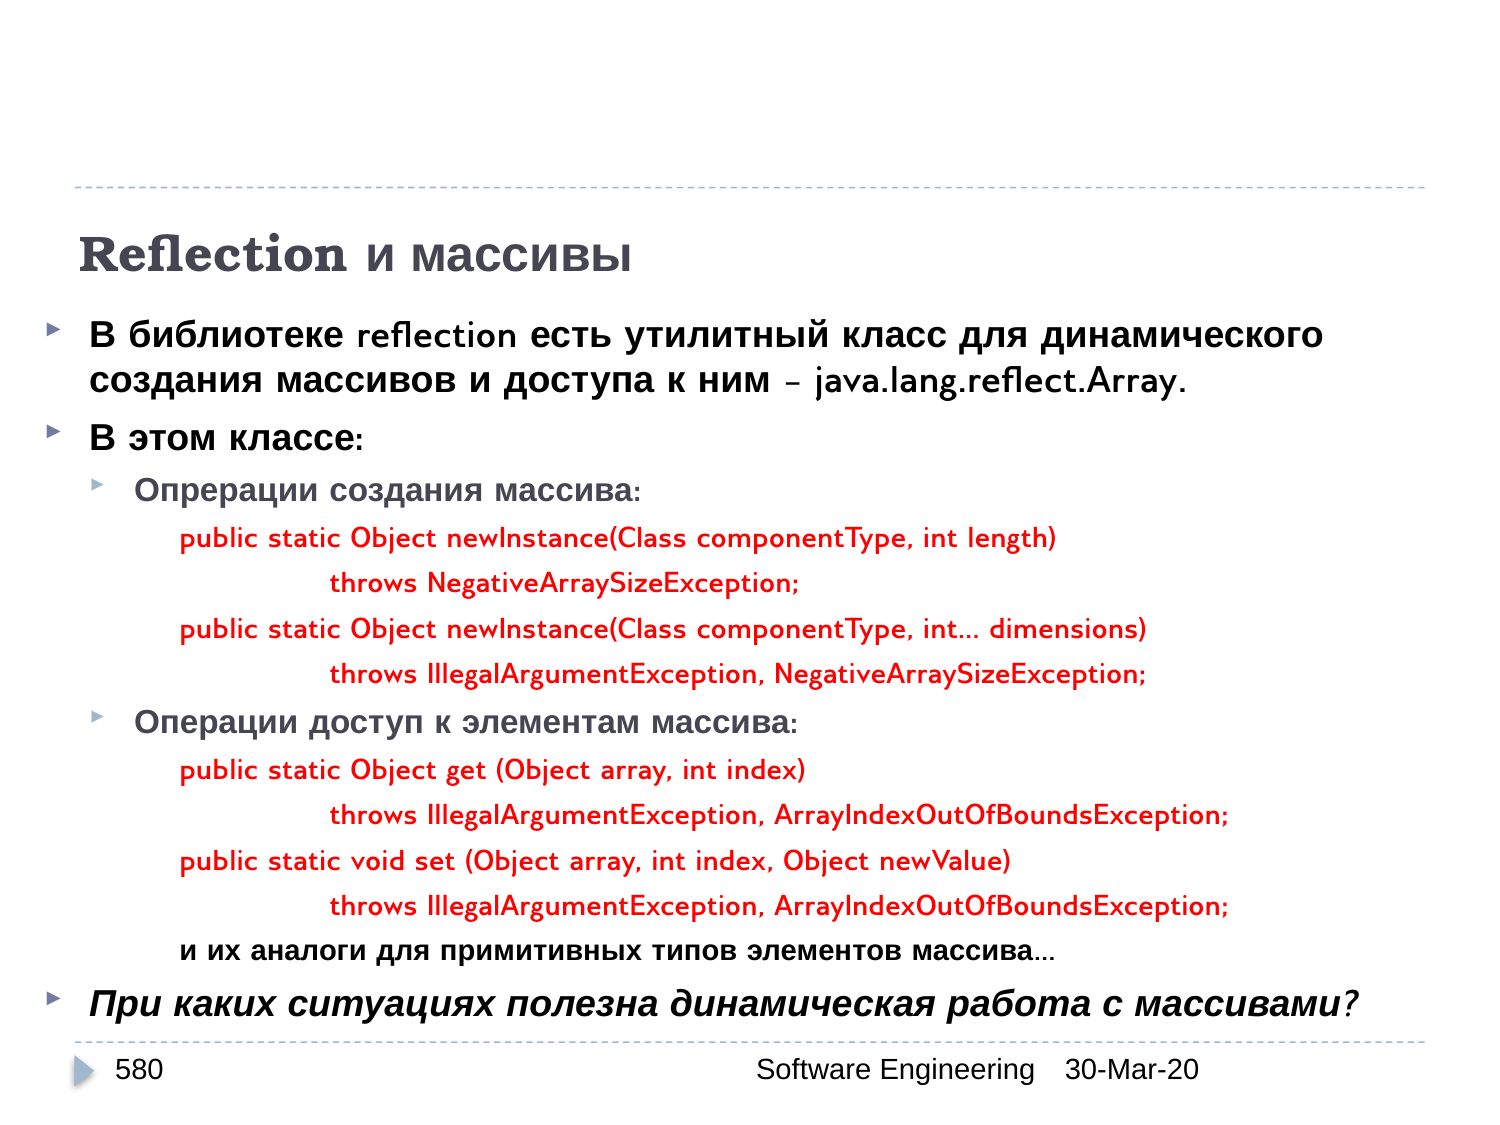

# Reflection и массивы
В библиотеке reflection есть утилитный класс для динамического создания массивов и доступа к ним – java.lang.reflect.Array.
В этом классе:
Опрерации создания массива:
	public static Object newInstance(Class componentType, int length)
		throws NegativeArraySizeException;
	public static Object newInstance(Class componentType, int… dimensions)
		throws IllegalArgumentException, NegativeArraySizeException;
Операции доступ к элементам массива:
	public static Object get (Object array, int index)
		throws IllegalArgumentException, ArrayIndexOutOfBoundsException;
	public static void set (Object array, int index, Object newValue)
		throws IllegalArgumentException, ArrayIndexOutOfBoundsException;
	и их аналоги для примитивных типов элементов массива...
При каких ситуациях полезна динамическая работа с массивами?
580
Software Engineering
30-Mar-20